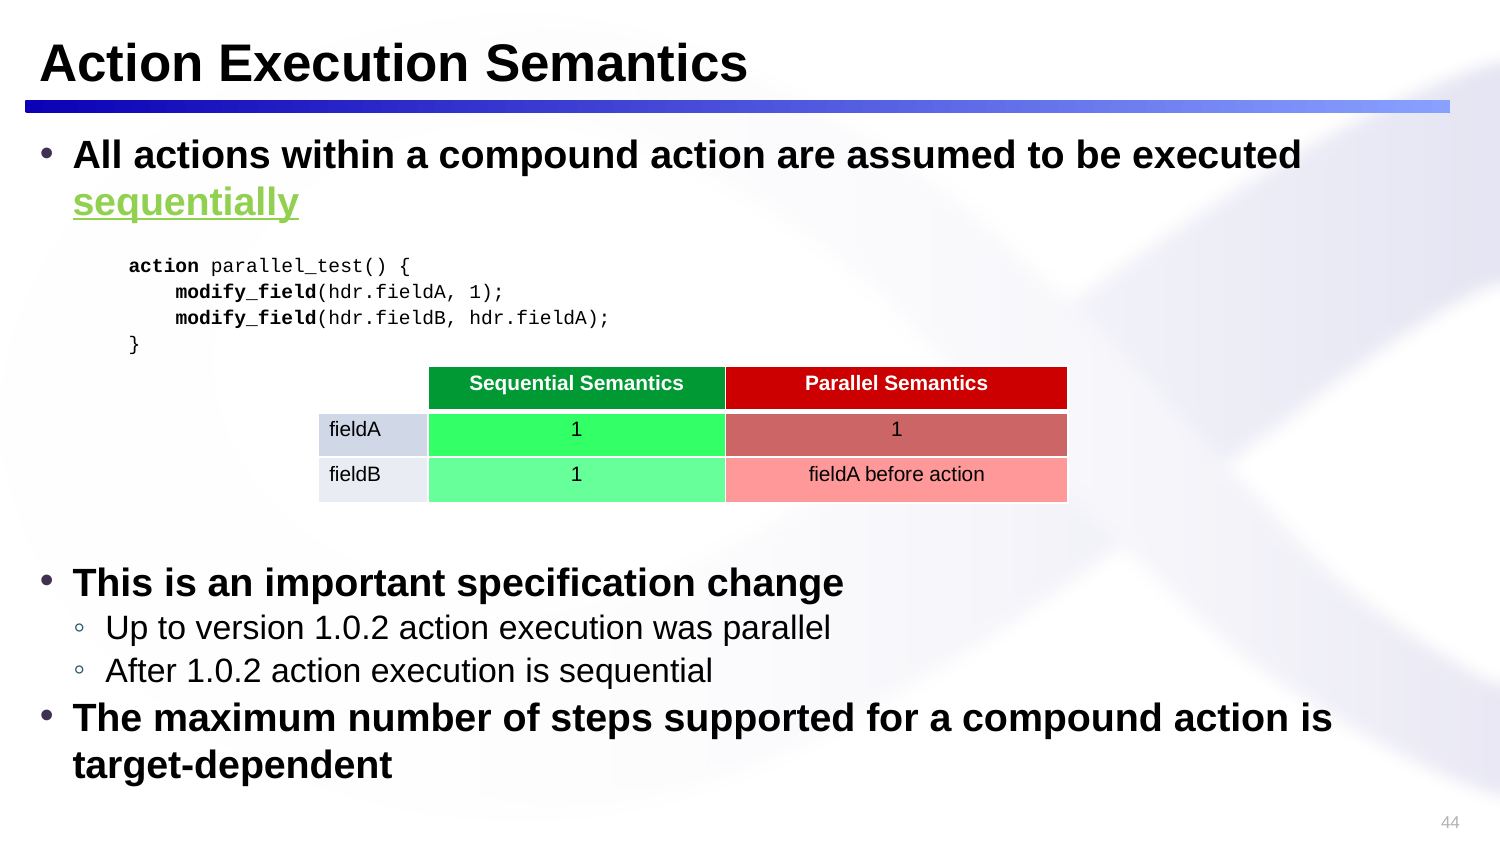

# Action Execution Semantics
All actions within a compound action are assumed to be executed sequentially

action parallel_test() {
    modify_field(hdr.fieldA, 1);
    modify_field(hdr.fieldB, hdr.fieldA);
}

This is an important specification change
Up to version 1.0.2 action execution was parallel
After 1.0.2 action execution is sequential
The maximum number of steps supported for a compound action is target-dependent

|  | Sequential Semantics | Parallel Semantics |
| --- | --- | --- |
| fieldA | 1 | 1 |
| fieldB | 1 | fieldA before action |
44